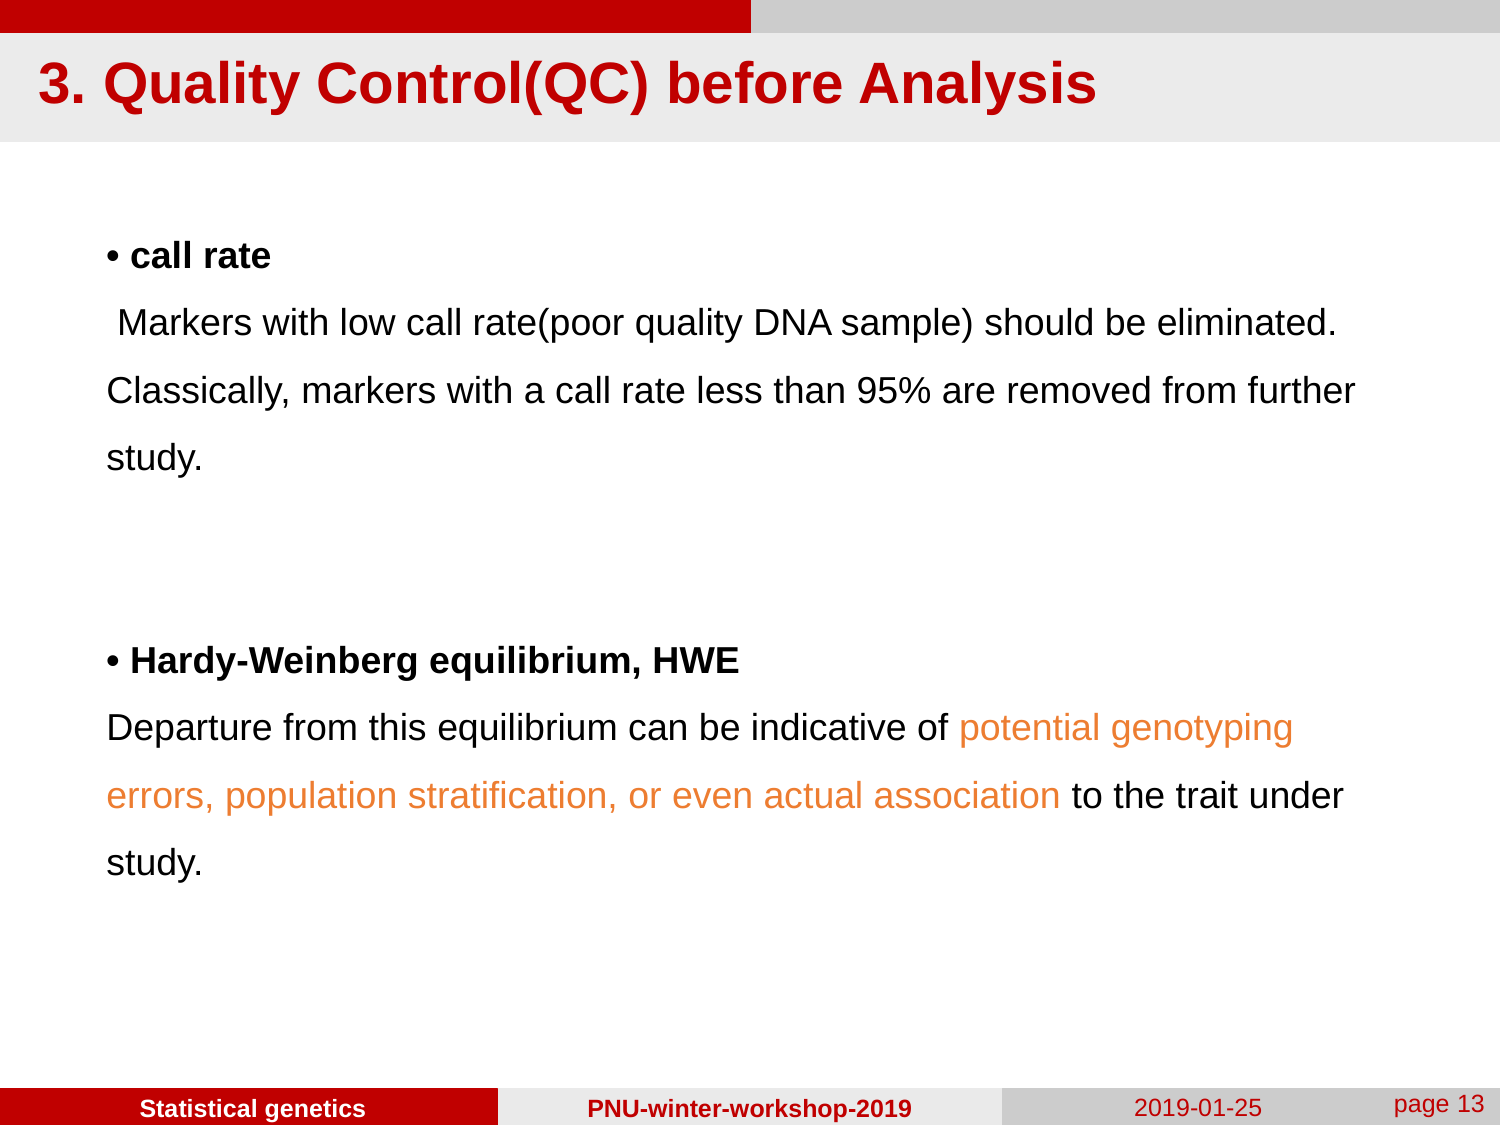

# 3. Quality Control(QC) before Analysis
• call rate
 Markers with low call rate(poor quality DNA sample) should be eliminated.
Classically, markers with a call rate less than 95% are removed from further study.

• Hardy-Weinberg equilibrium, HWE
Departure from this equilibrium can be indicative of potential genotyping errors, population stratification, or even actual association to the trait under study.

PNU-winter-workshop-2019
2019-01-25
page 13